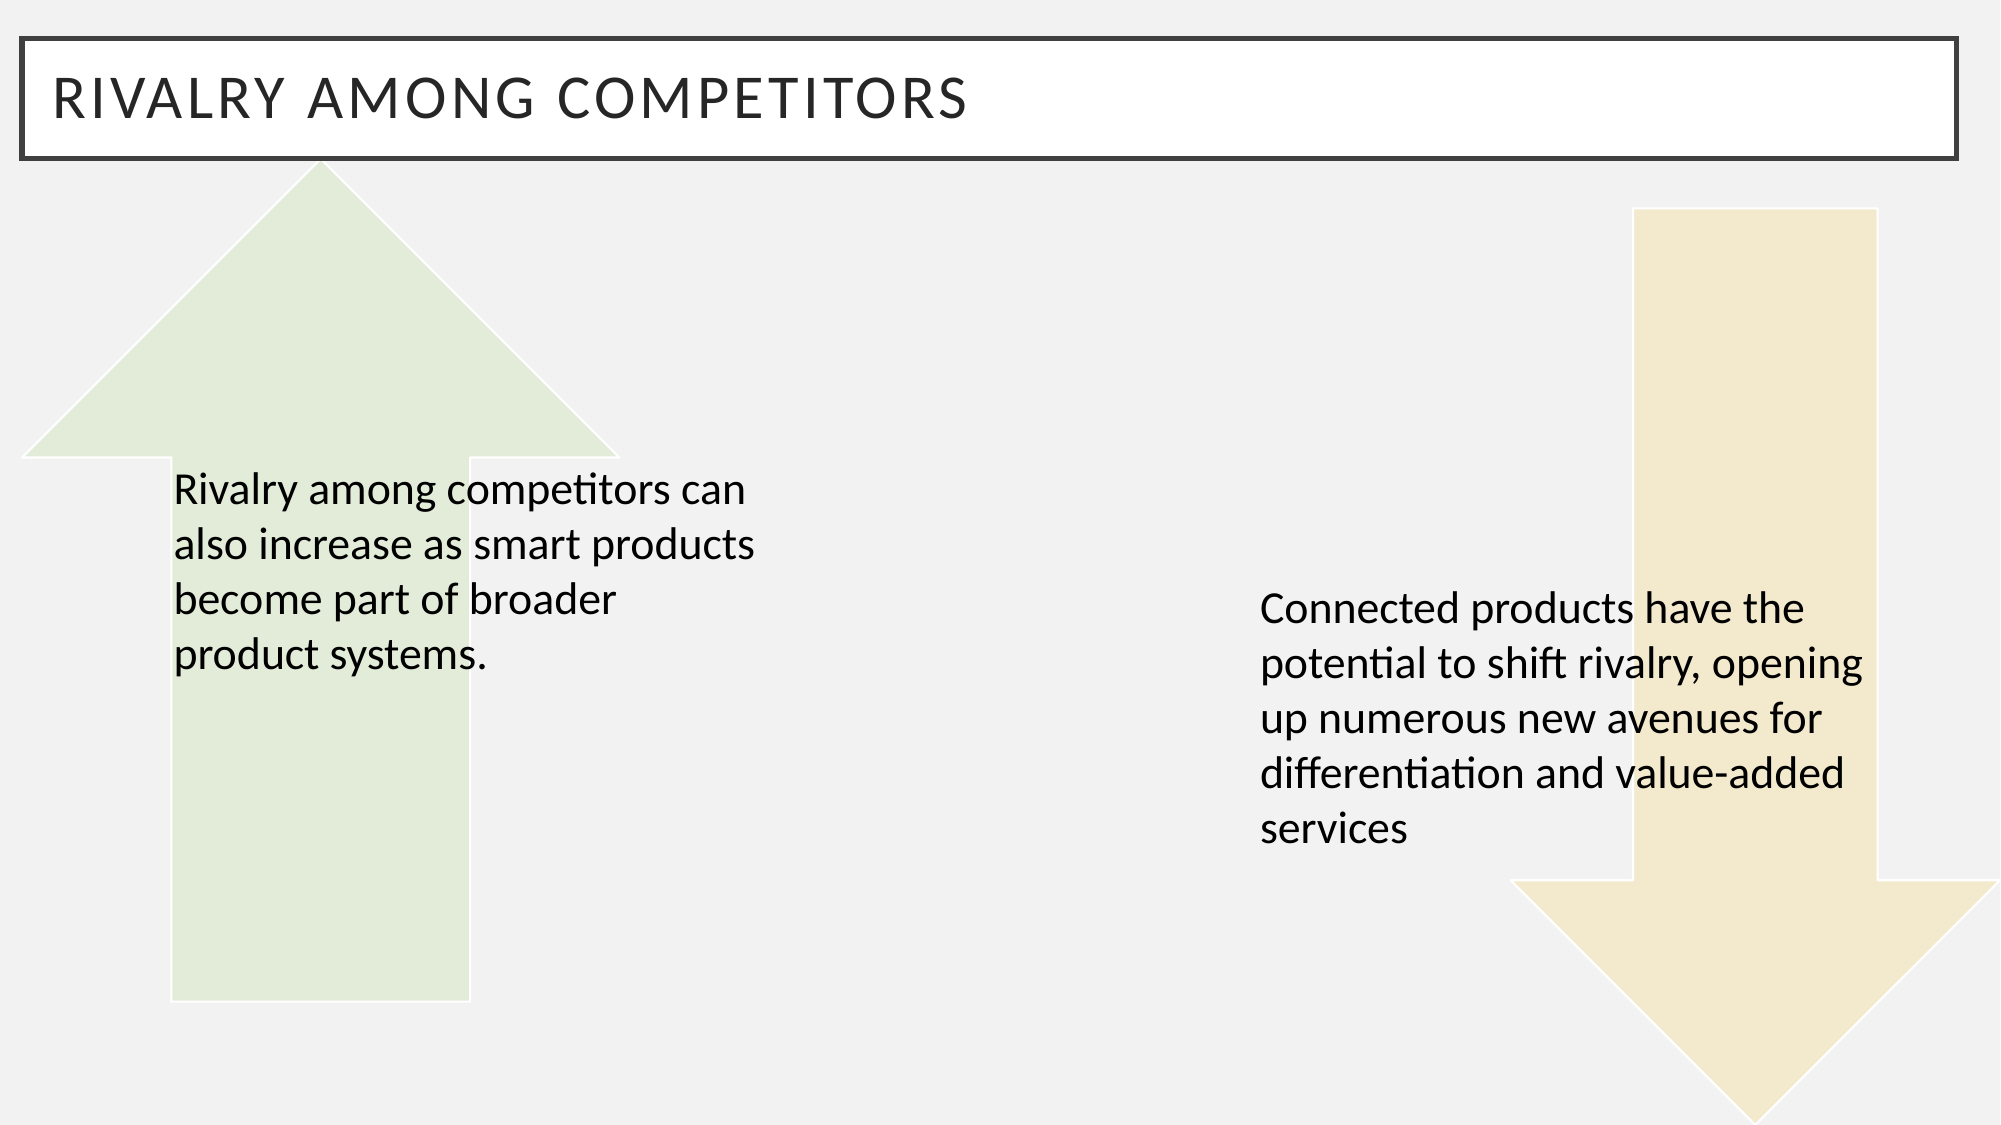

# Rivalry among competitors

Rivalry among competitors can also increase as smart products become part of broader product systems.
Connected products have the potential to shift rivalry, opening up numerous new avenues for differentiation and value-added services